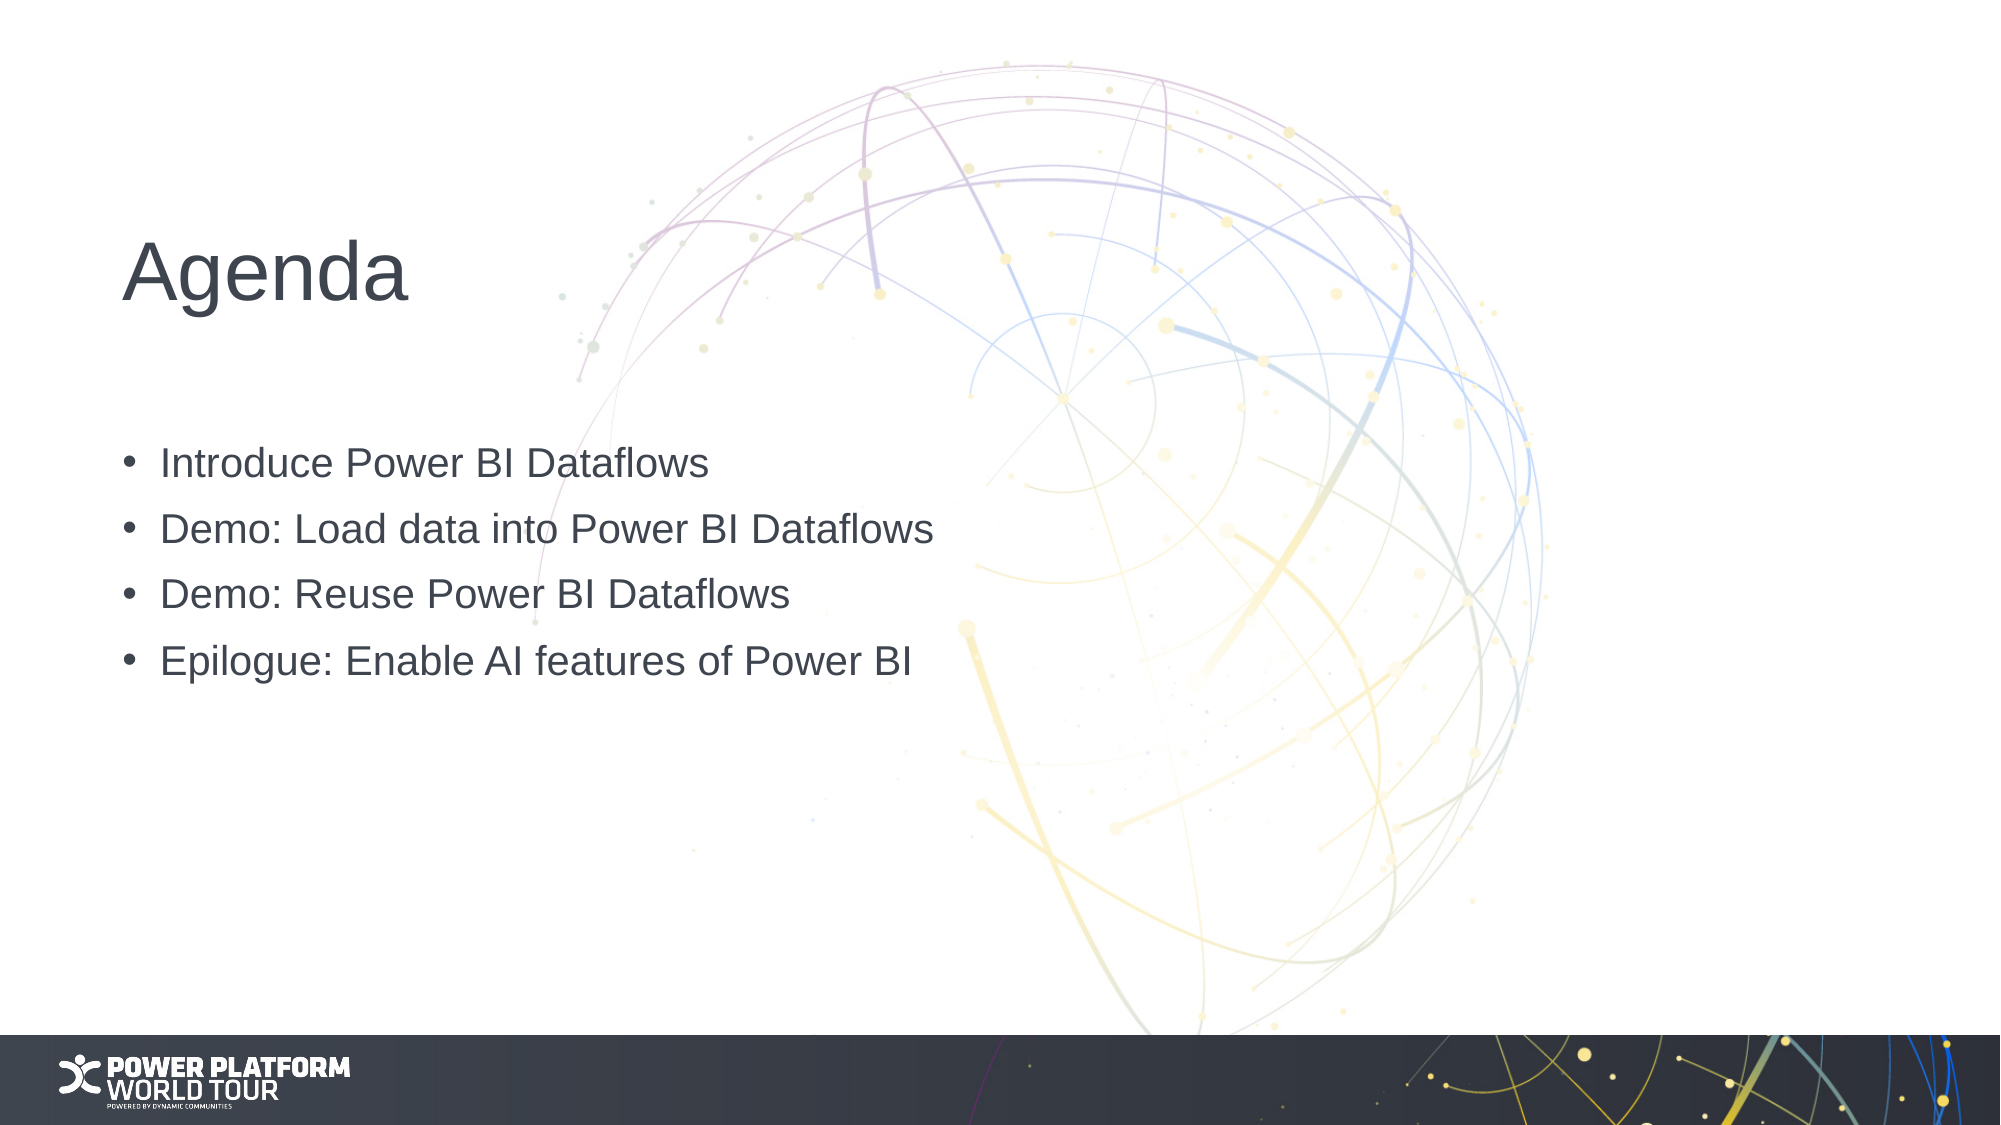

# Agenda
Introduce Power BI Dataflows
Demo: Load data into Power BI Dataflows
Demo: Reuse Power BI Dataflows
Epilogue: Enable AI features of Power BI